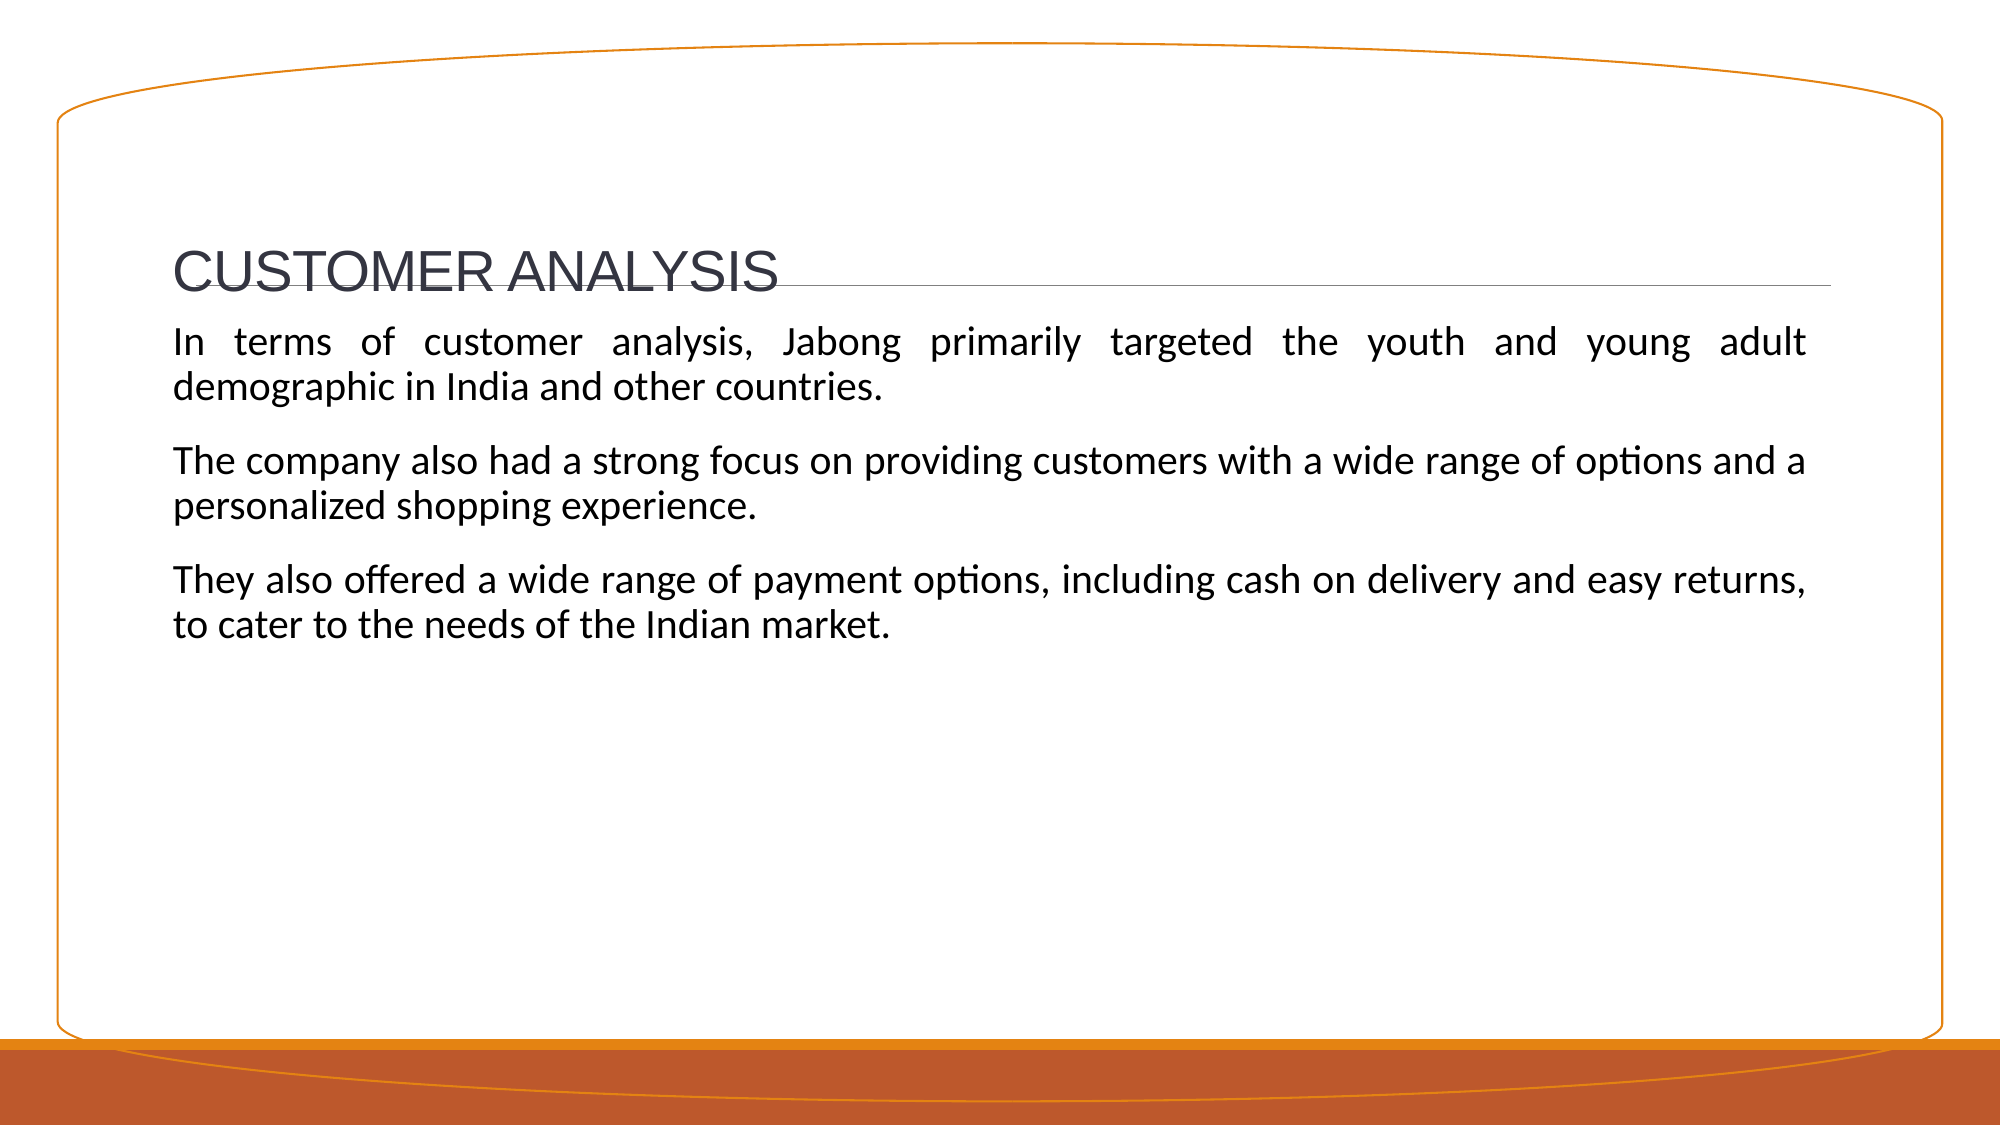

# CUSTOMER ANALYSIS
In terms of customer analysis, Jabong primarily targeted the youth and young adult demographic in India and other countries.
The company also had a strong focus on providing customers with a wide range of options and a personalized shopping experience.
They also offered a wide range of payment options, including cash on delivery and easy returns, to cater to the needs of the Indian market.